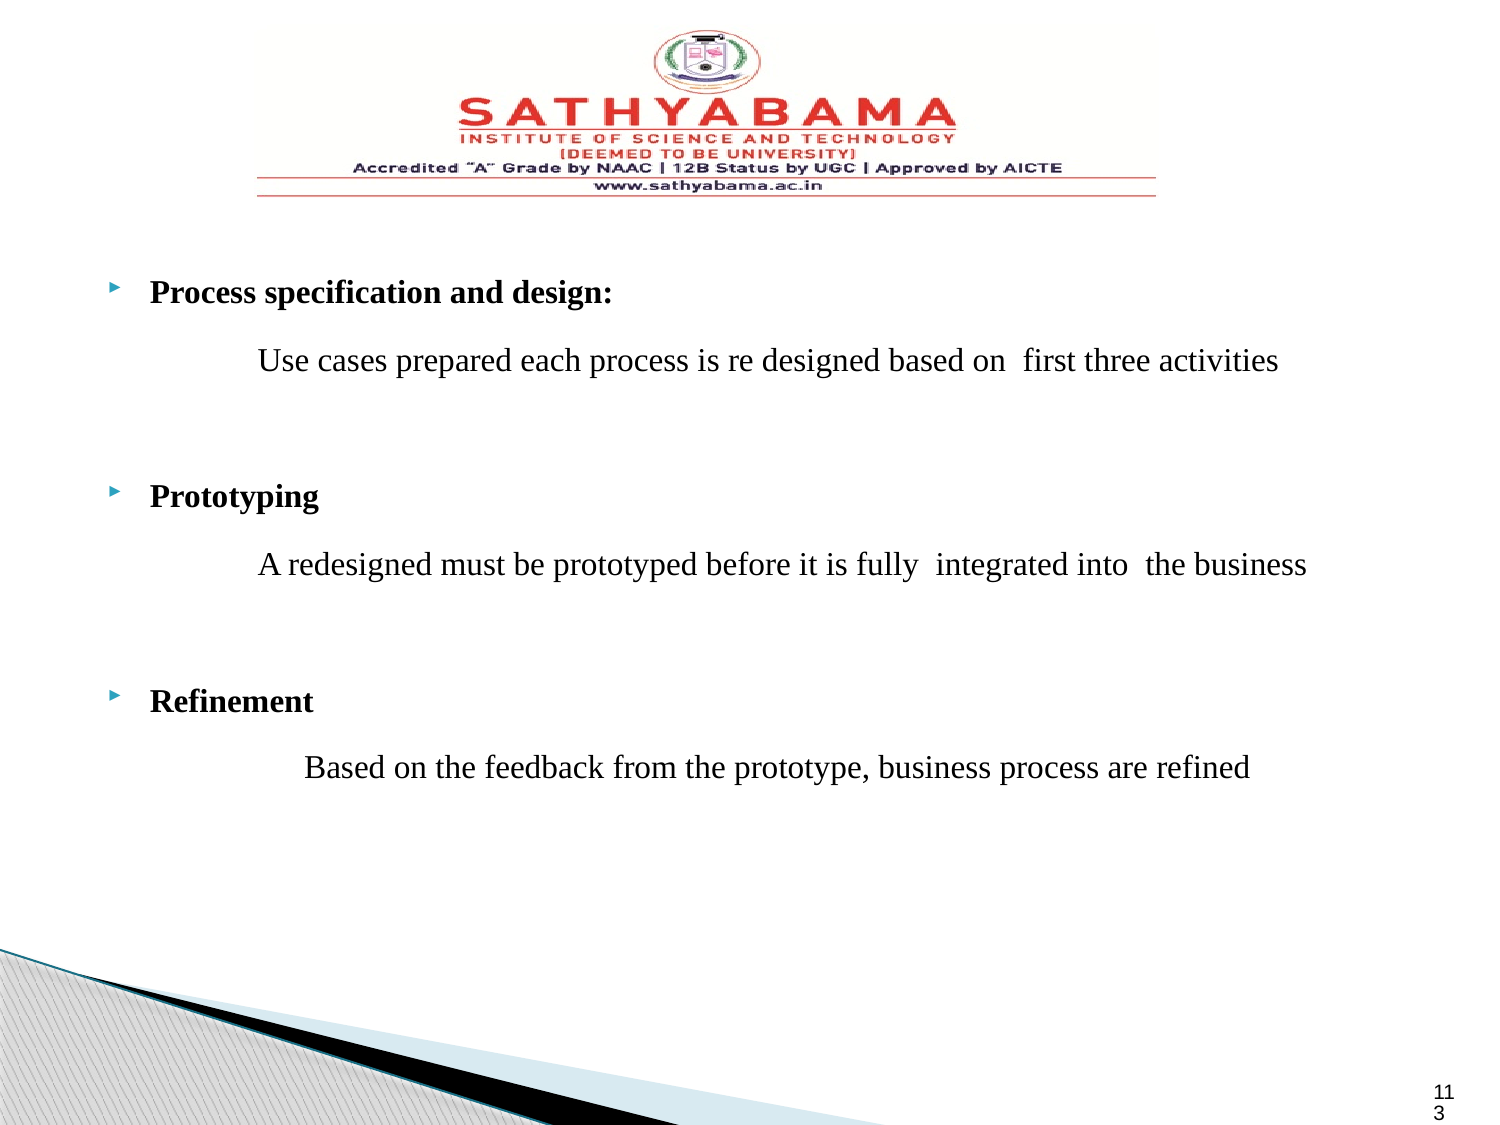

Process specification and design:
	Use cases prepared each process is re designed based on  first three activities

Prototyping
	A redesigned must be prototyped before it is fully  integrated into  the business

Refinement
	Based on the feedback from the prototype, business process are refined

113